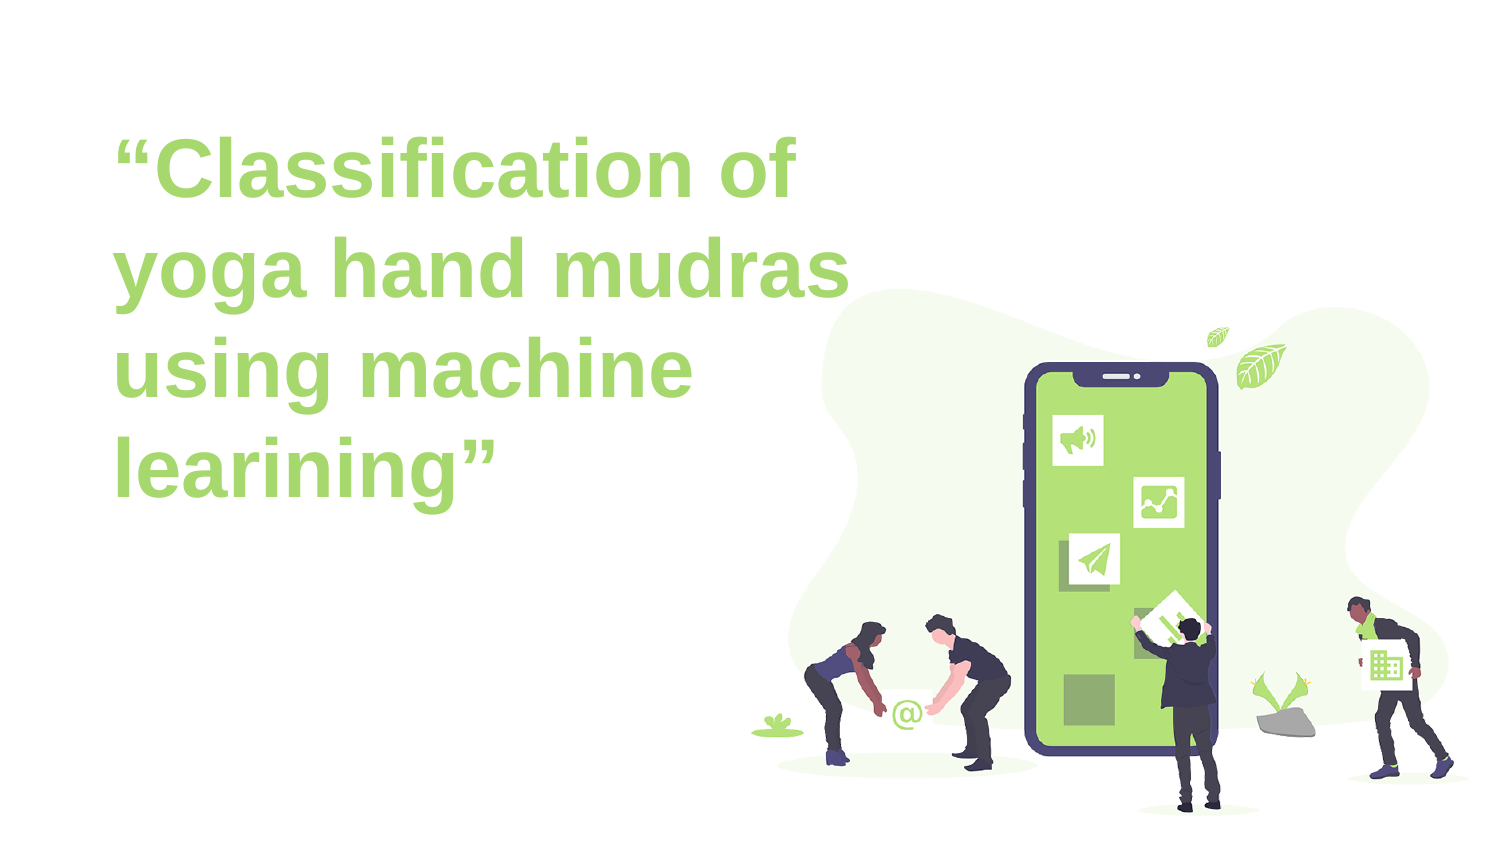

# “Classification of yoga hand mudras using machine learining”